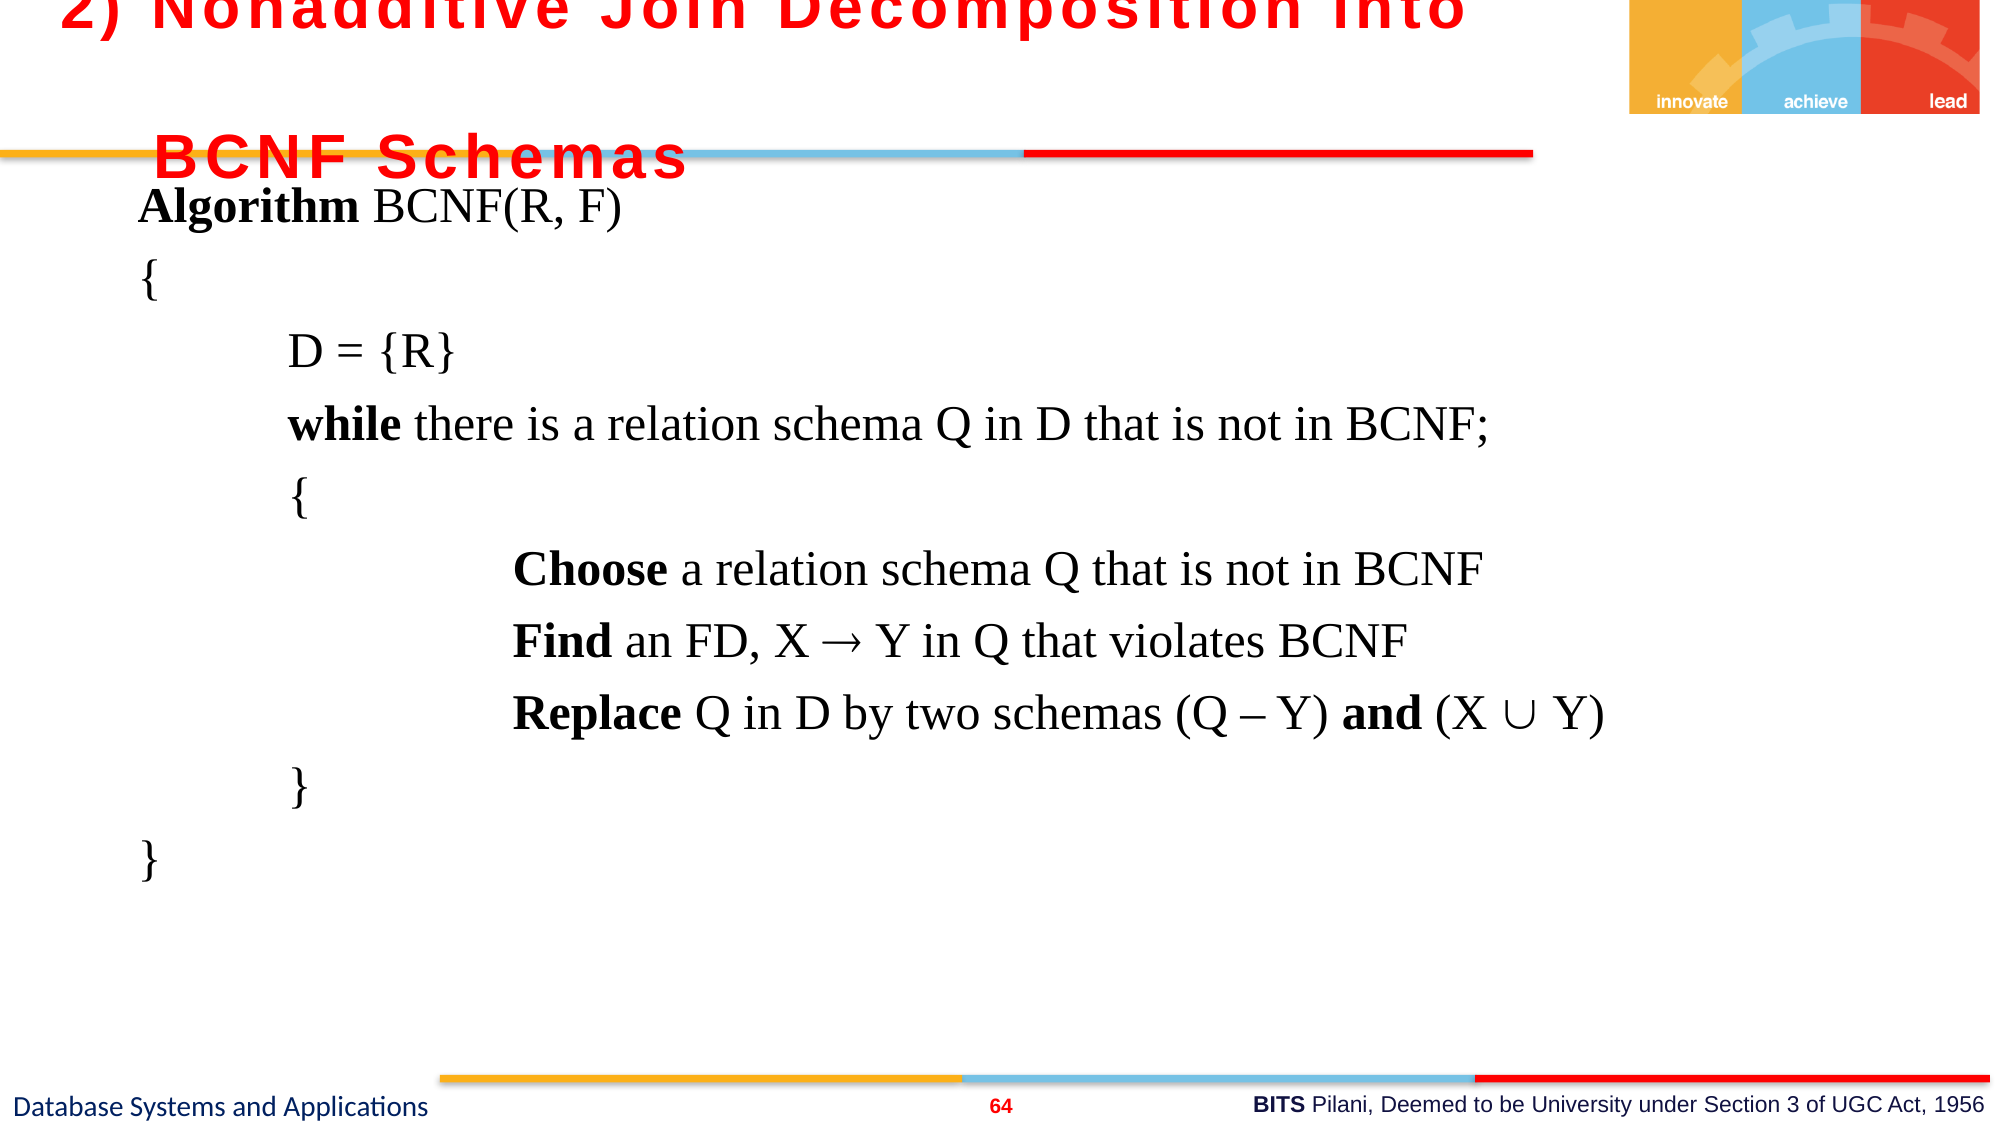

2) Nonadditive Join Decomposition into
    BCNF Schemas
Algorithm BCNF(R, F)
{
	D = {R}
	while there is a relation schema Q in D that is not in BCNF;
	{
		Choose a relation schema Q that is not in BCNF
		Find an FD, X → Y in Q that violates BCNF
		Replace Q in D by two schemas (Q – Y) and (X ∪ Y)
	}
}